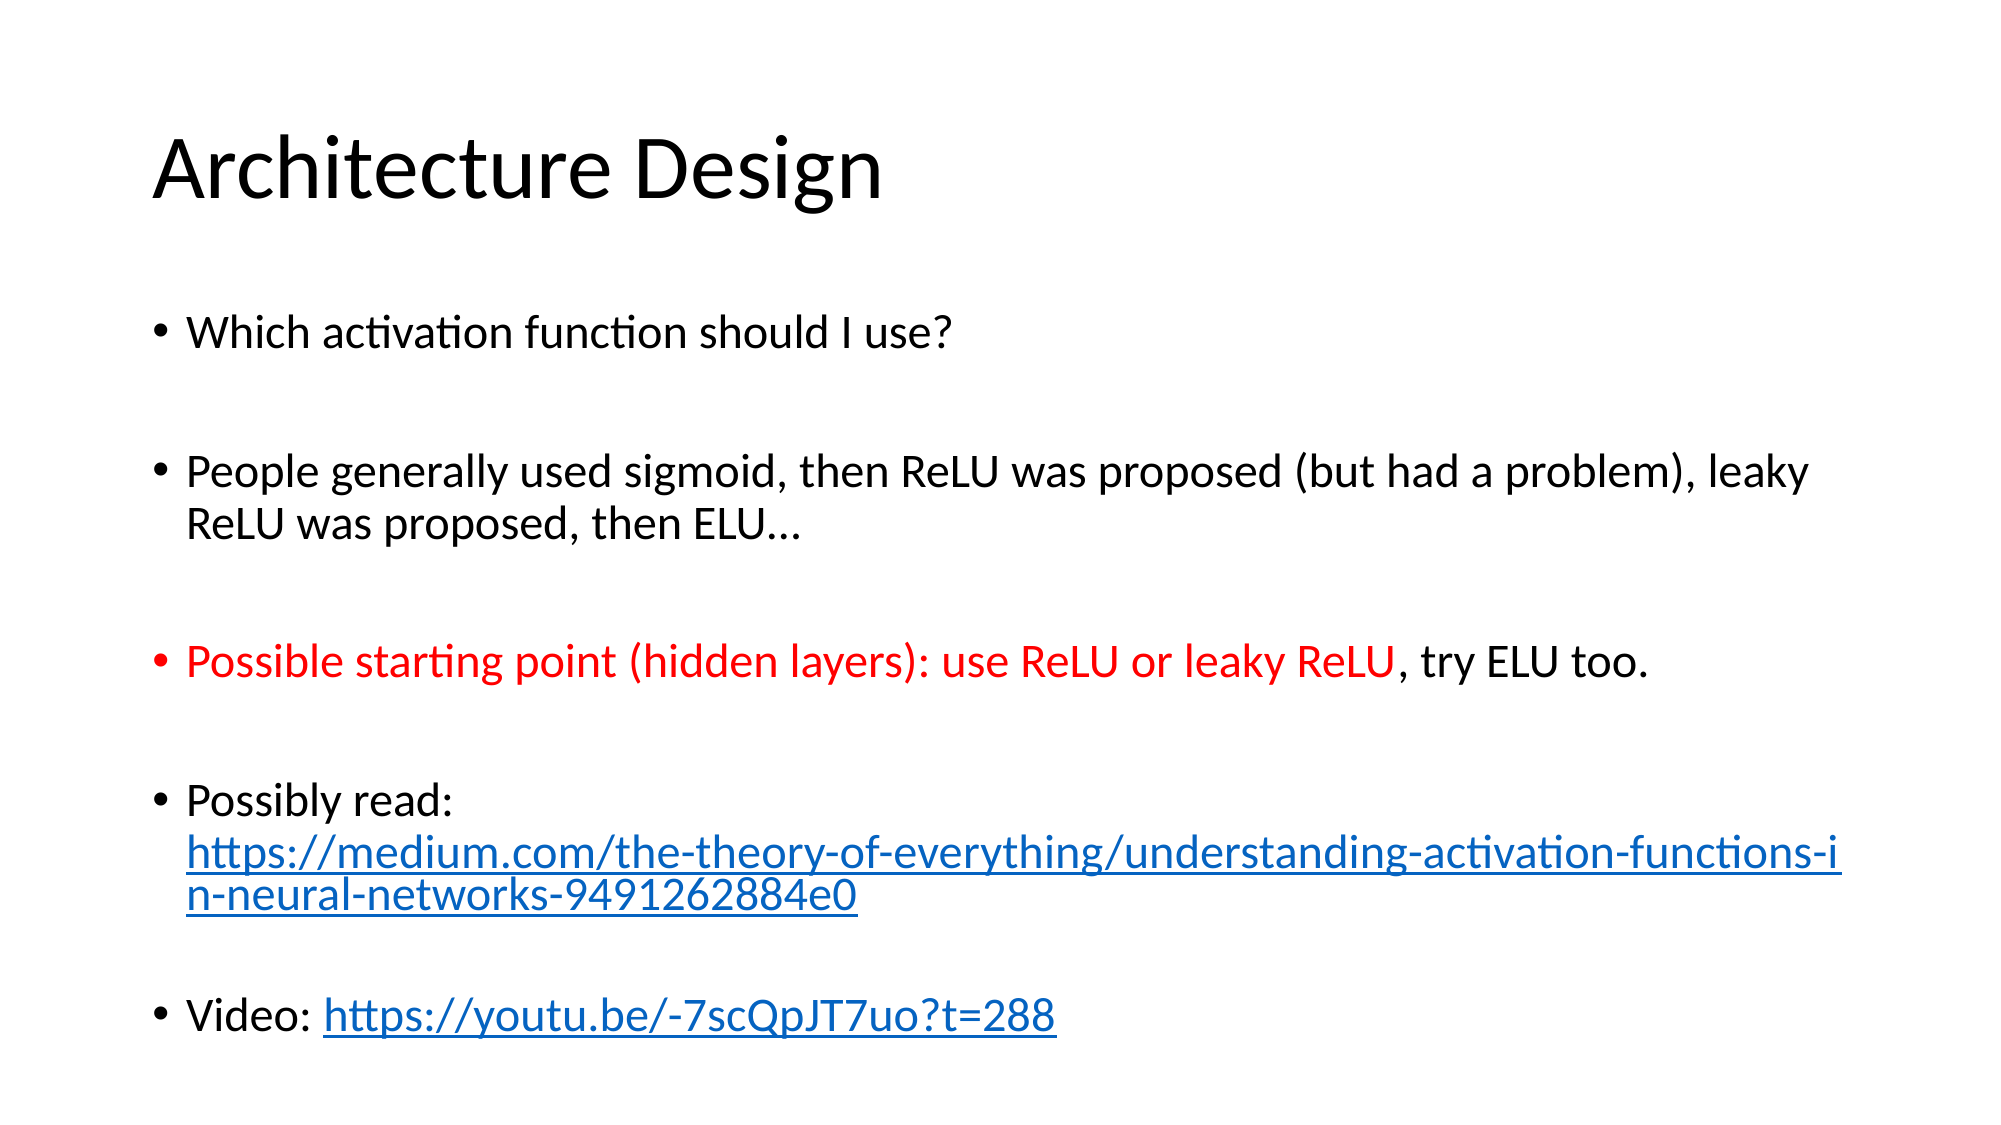

# Architecture Design
Which activation function should I use?

People generally used sigmoid, then ReLU was proposed (but had a problem), leaky ReLU was proposed, then ELU…

Possible starting point (hidden layers): use ReLU or leaky ReLU, try ELU too.

Possibly read: https://medium.com/the-theory-of-everything/understanding-activation-functions-in-neural-networks-9491262884e0
Video: https://youtu.be/-7scQpJT7uo?t=288